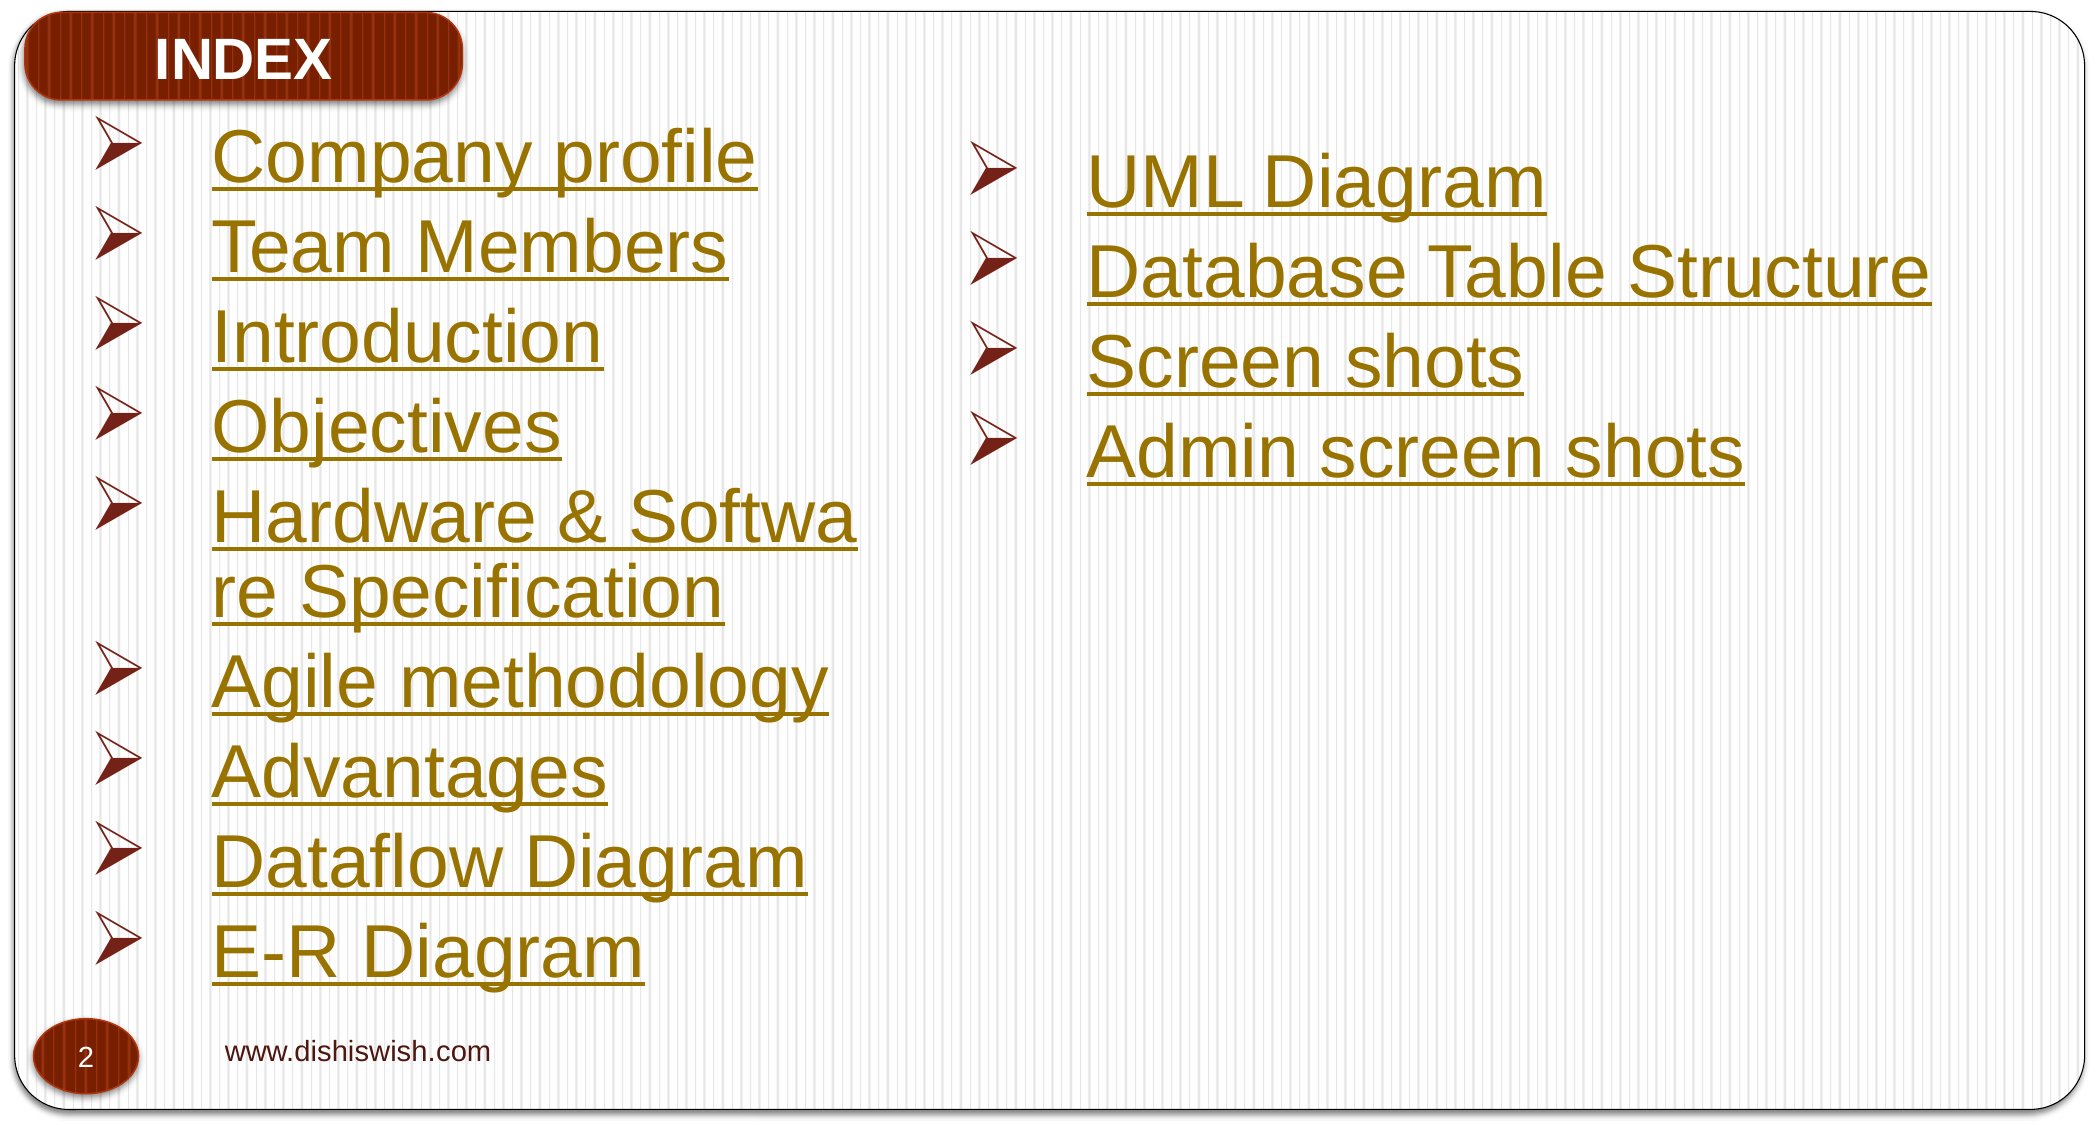

INDEX
Company profile
Team Members
Introduction
Objectives
Hardware & Software Specification
Agile methodology
Advantages
Dataflow Diagram
E-R Diagram
UML Diagram
Database Table Structure
Screen shots
Admin screen shots

www.dishiswish.com
2